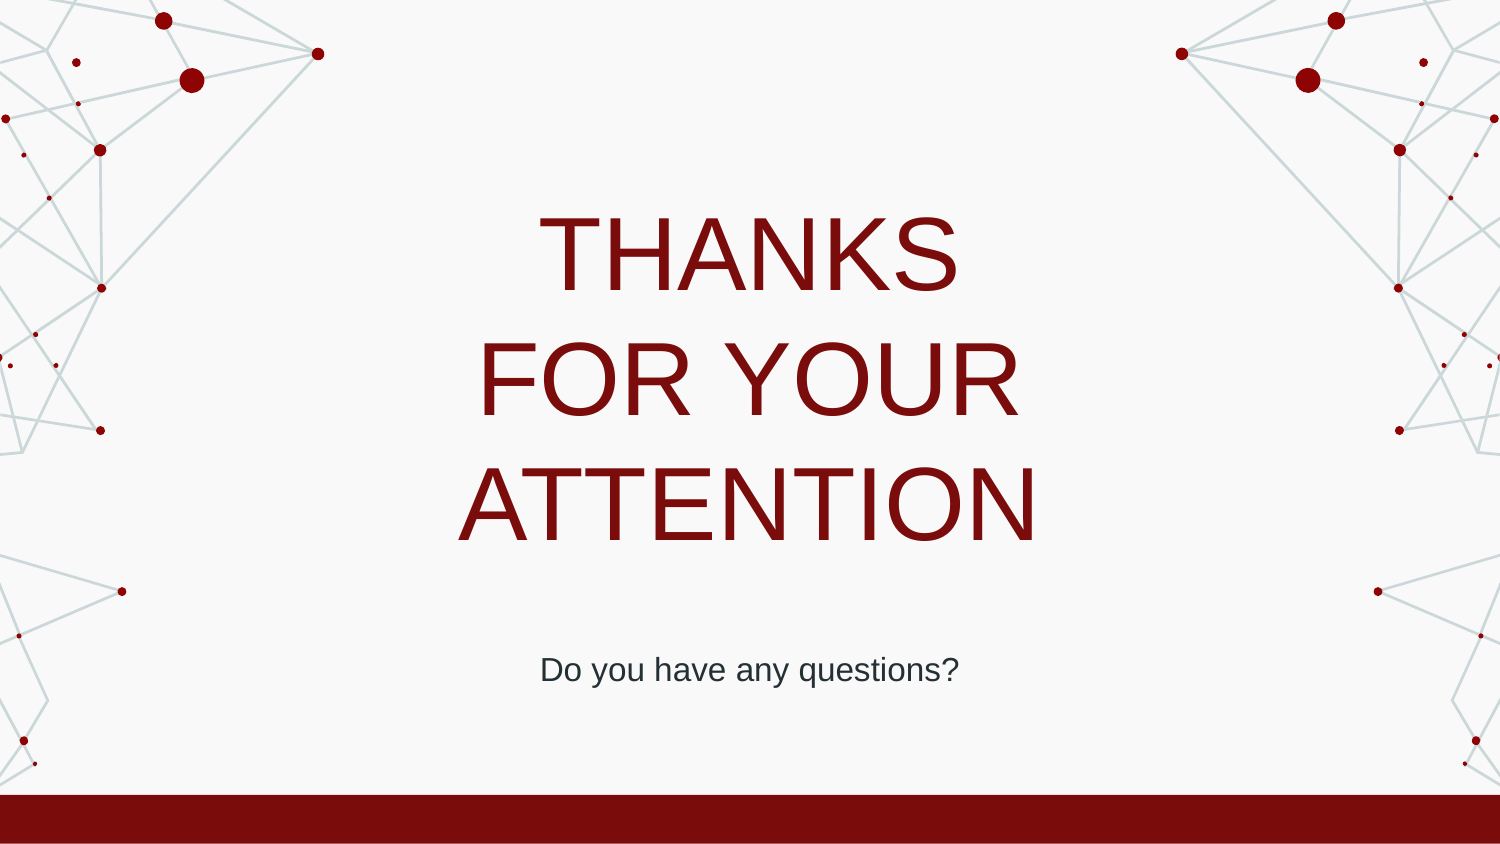

# THANKS FOR YOUR ATTENTION
Do you have any questions?